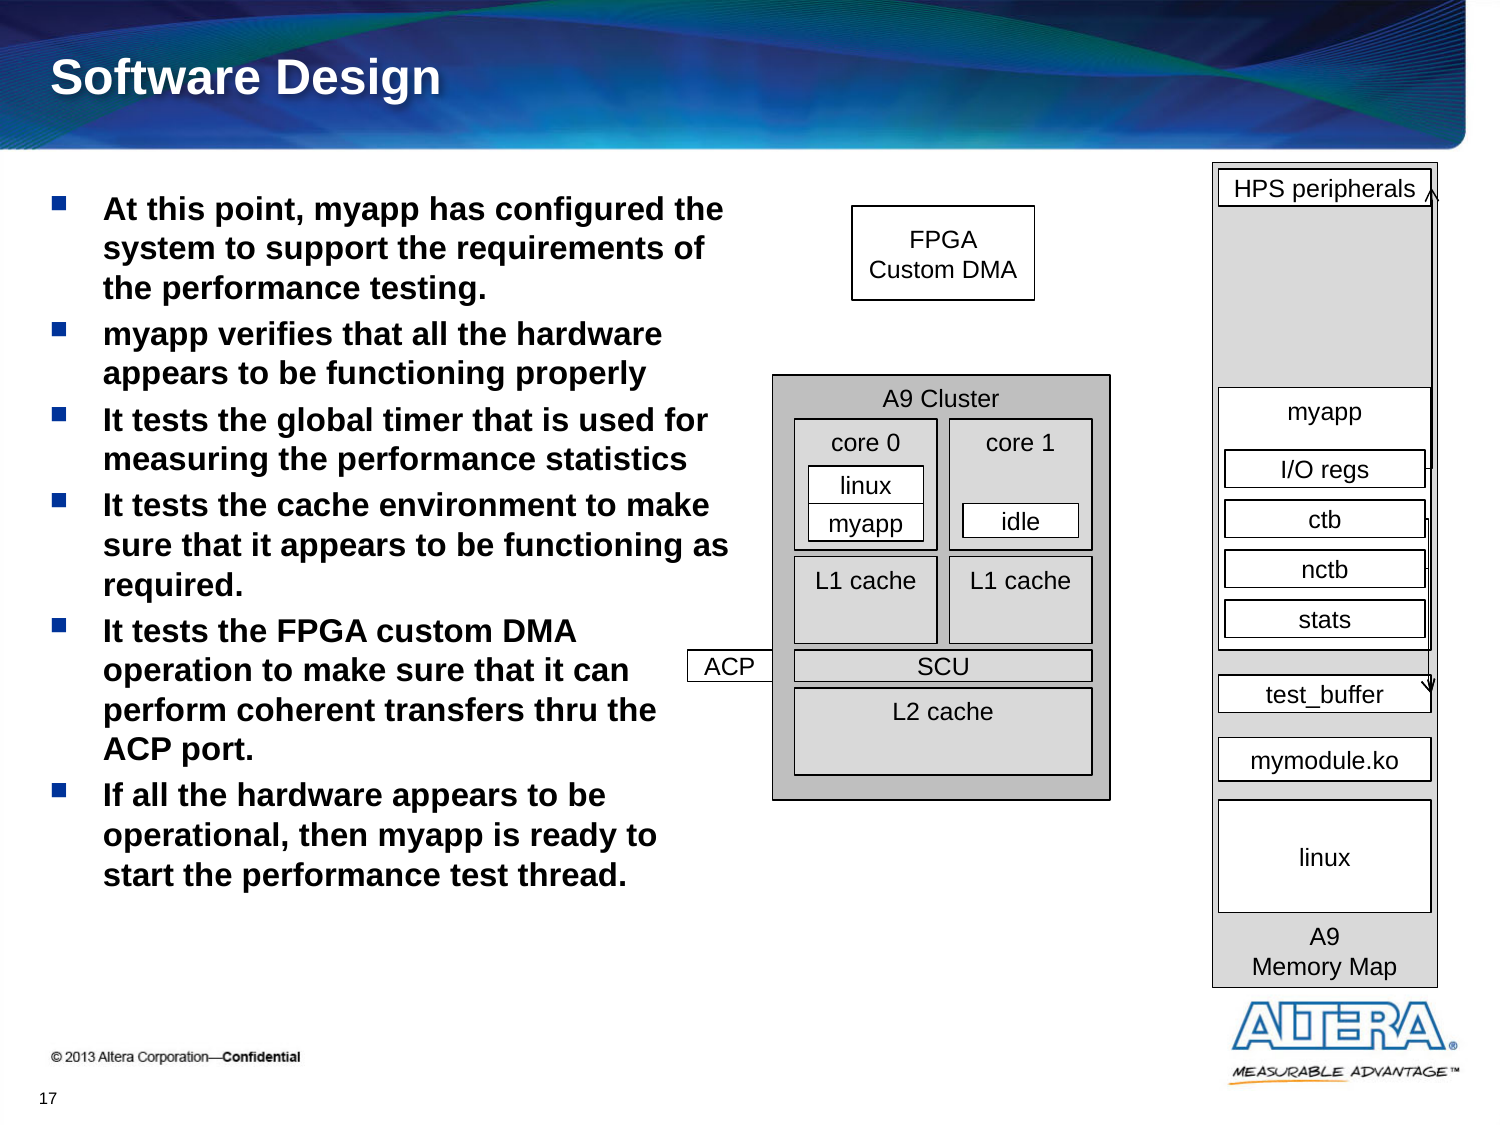

# Software Design
A9
Memory Map
HPS peripherals
At this point, myapp has configured the system to support the requirements of the performance testing.
myapp verifies that all the hardware appears to be functioning properly
It tests the global timer that is used for measuring the performance statistics
It tests the cache environment to make sure that it appears to be functioning as required.
It tests the FPGA custom DMA operation to make sure that it can perform coherent transfers thru the ACP port.
If all the hardware appears to be operational, then myapp is ready to start the performance test thread.
FPGA
Custom DMA
A9 Cluster
myapp
core 0
core 1
I/O regs
linux
ctb
myapp
idle
nctb
L1 cache
L1 cache
stats
ACP
SCU
test_buffer
L2 cache
mymodule.ko
linux
17